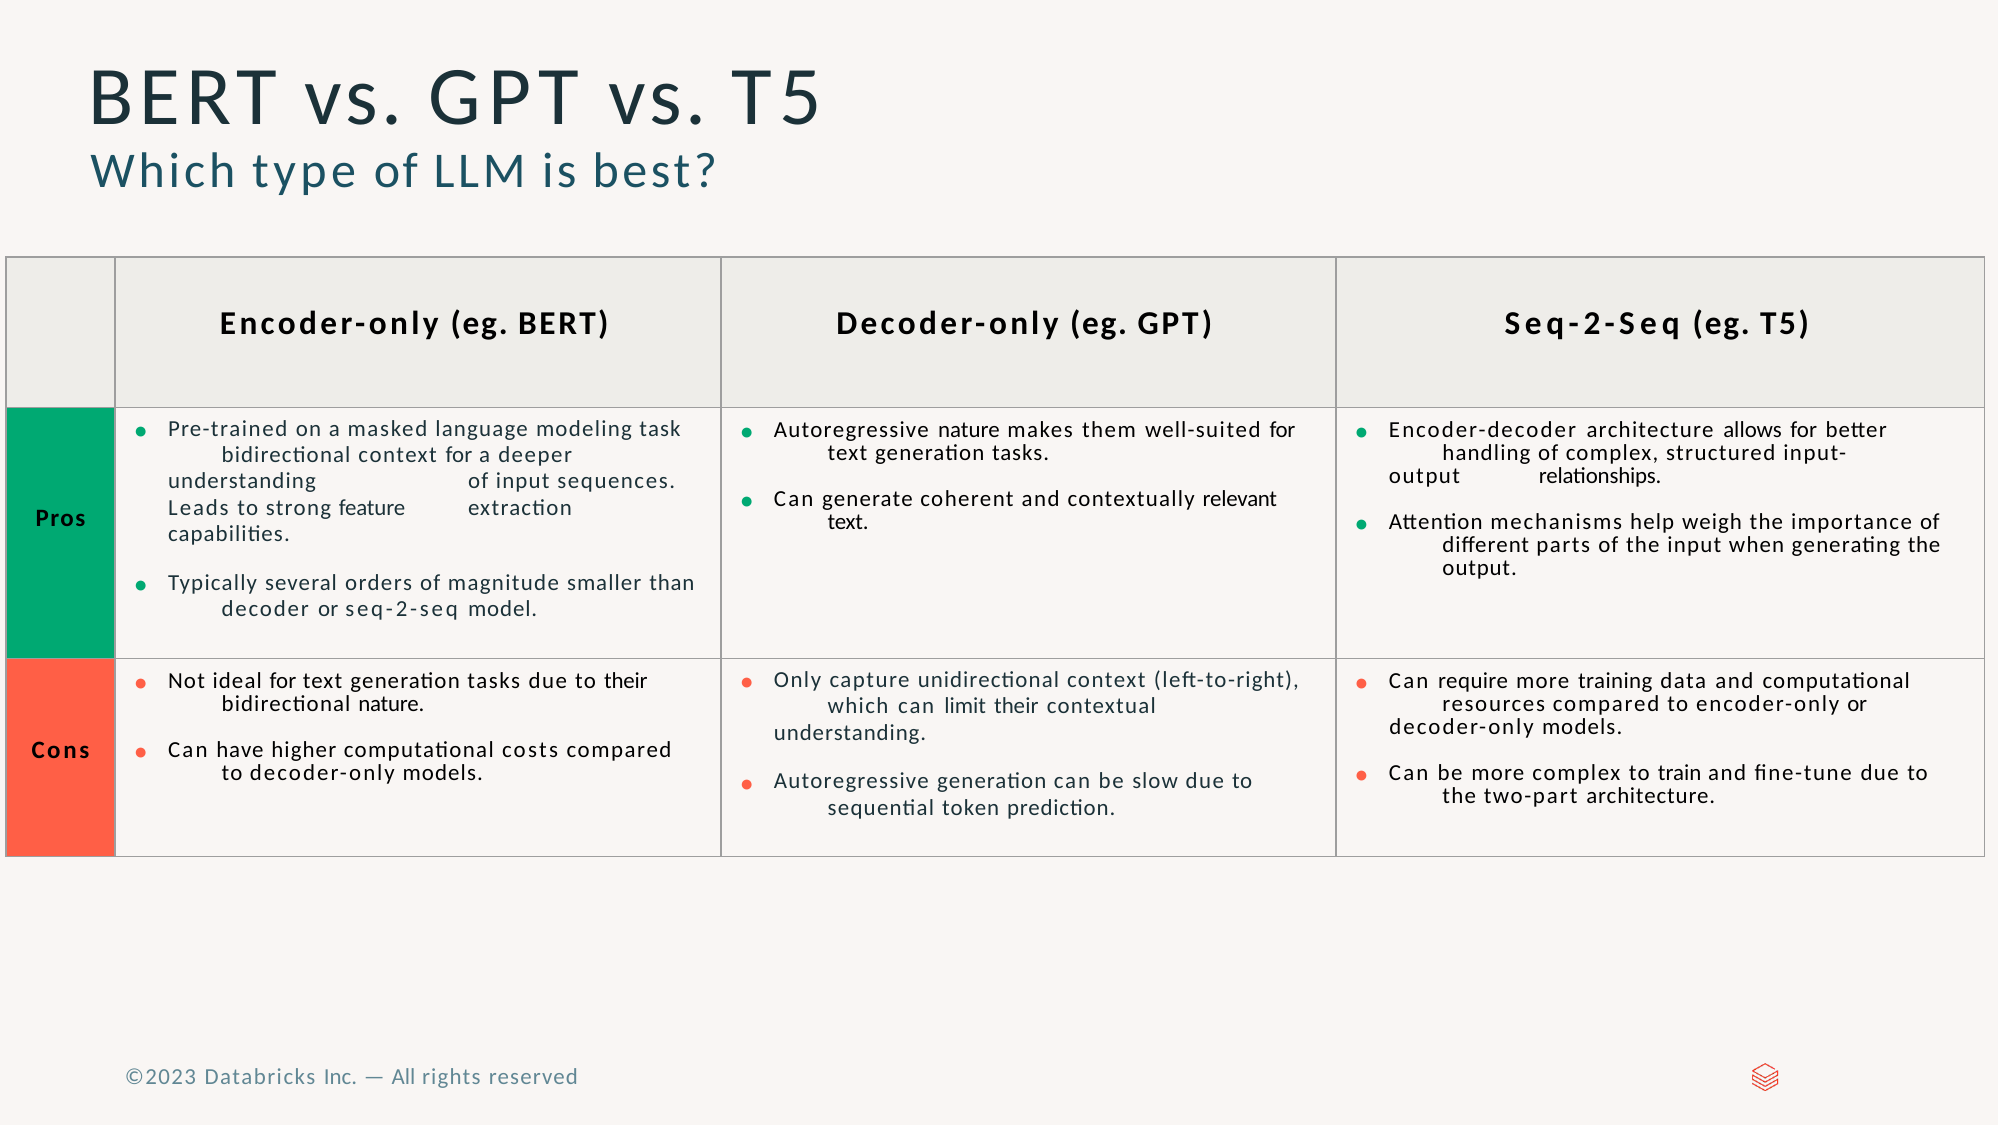

# BERT vs. GPT vs. T5
Which type of LLM is best?
|  | Encoder-only (eg. BERT) | Decoder-only (eg. GPT) | Seq-2-Seq (eg. T5) |
| --- | --- | --- | --- |
| Pros | Pre-trained on a masked language modeling task bidirectional context for a deeper understanding of input sequences. Leads to strong feature extraction capabilities. Typically several orders of magnitude smaller than decoder or seq-2-seq model. | Autoregressive nature makes them well-suited for text generation tasks. Can generate coherent and contextually relevant text. | Encoder-decoder architecture allows for better handling of complex, structured input-output relationships. Attention mechanisms help weigh the importance of different parts of the input when generating the output. |
| Cons | Not ideal for text generation tasks due to their bidirectional nature. Can have higher computational costs compared to decoder-only models. | Only capture unidirectional context (left-to-right), which can limit their contextual understanding. Autoregressive generation can be slow due to sequential token prediction. | Can require more training data and computational resources compared to encoder-only or decoder-only models. Can be more complex to train and ﬁne-tune due to the two-part architecture. |
©2023 Databricks Inc. — All rights reserved